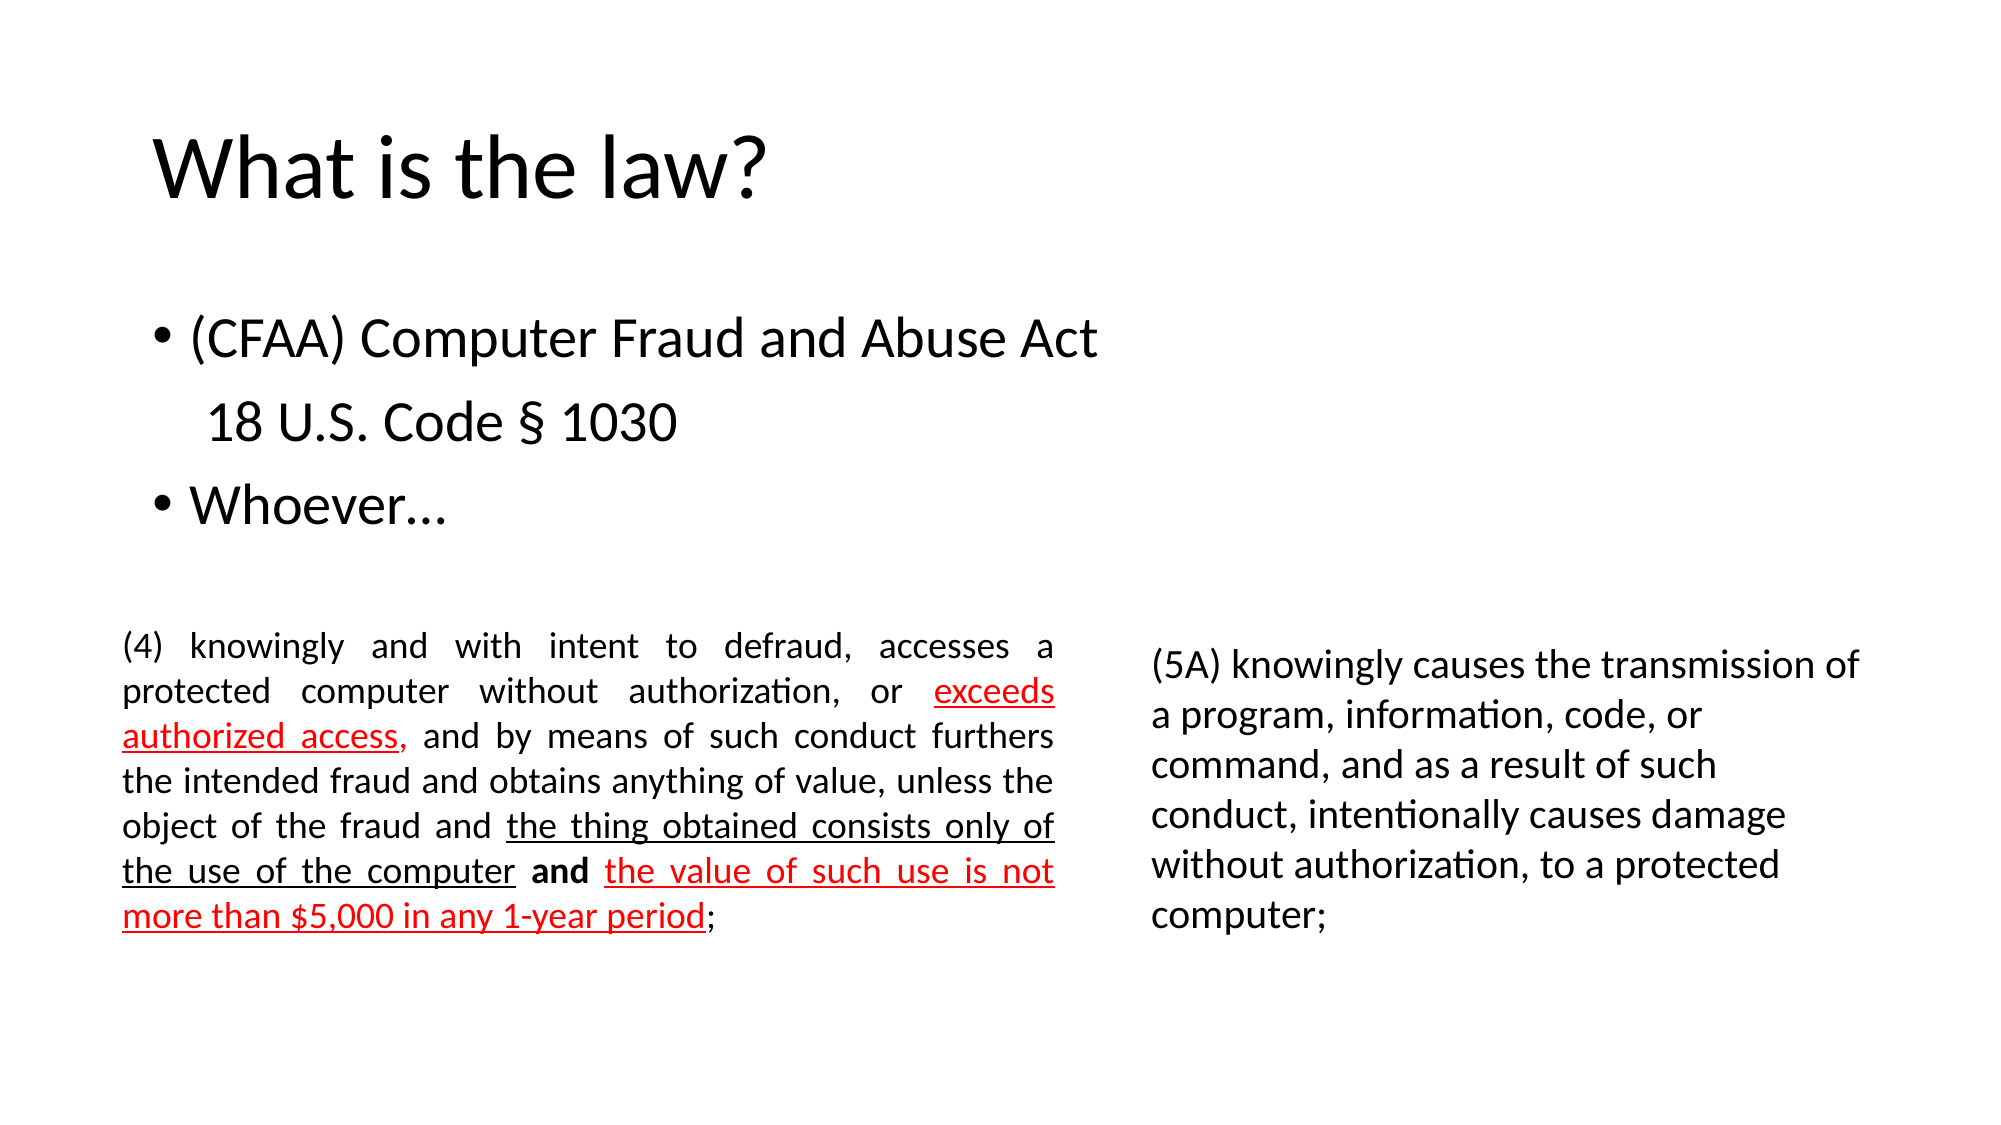

# What is the law?
(CFAA) Computer Fraud and Abuse Act
    18 U.S. Code § 1030
Whoever…

(4) knowingly and with intent to defraud, accesses a protected computer without authorization, or exceeds authorized access, and by means of such conduct furthers the intended fraud and obtains anything of value, unless the object of the fraud and the thing obtained consists only of the use of the computer and the value of such use is not more than $5,000 in any 1-year period;
(5A) knowingly causes the transmission of a program, information, code, or command, and as a result of such conduct, intentionally causes damage without authorization, to a protected computer;